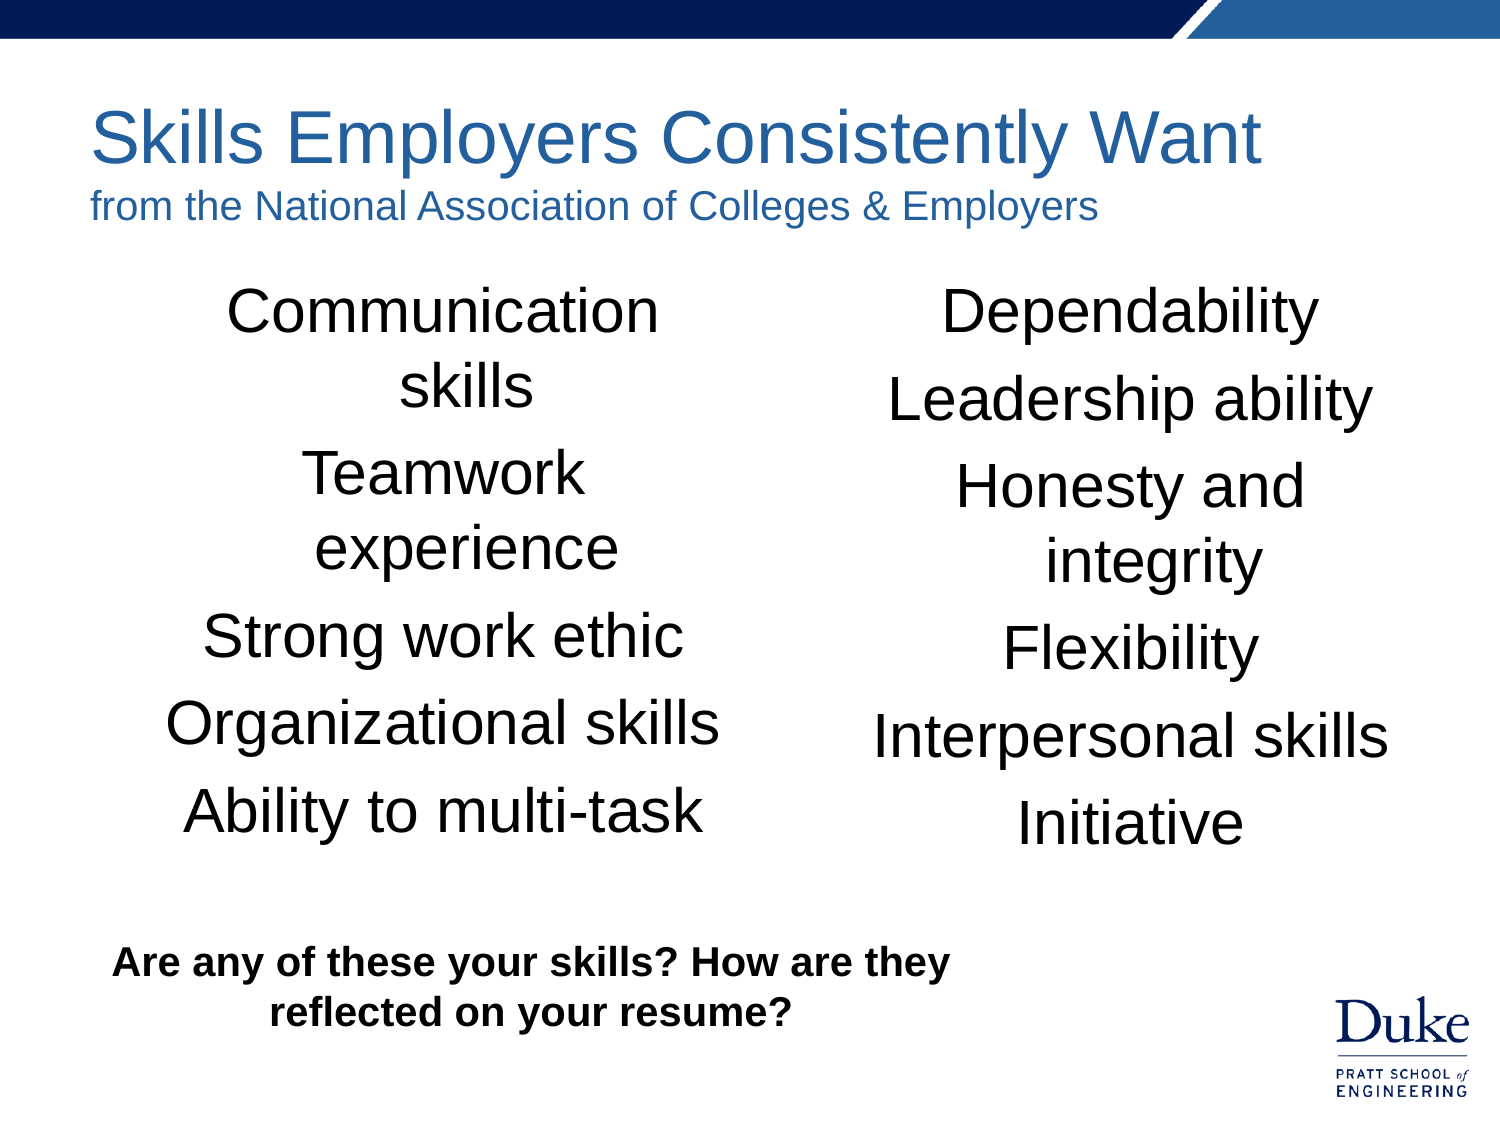

# Skills Employers Consistently Want from the National Association of Colleges & Employers
Communication skills
Teamwork experience
Strong work ethic
Organizational skills
Ability to multi-task
Dependability
Leadership ability
Honesty and integrity
Flexibility
Interpersonal skills
Initiative

Are any of these your skills? How are they reflected on your resume?